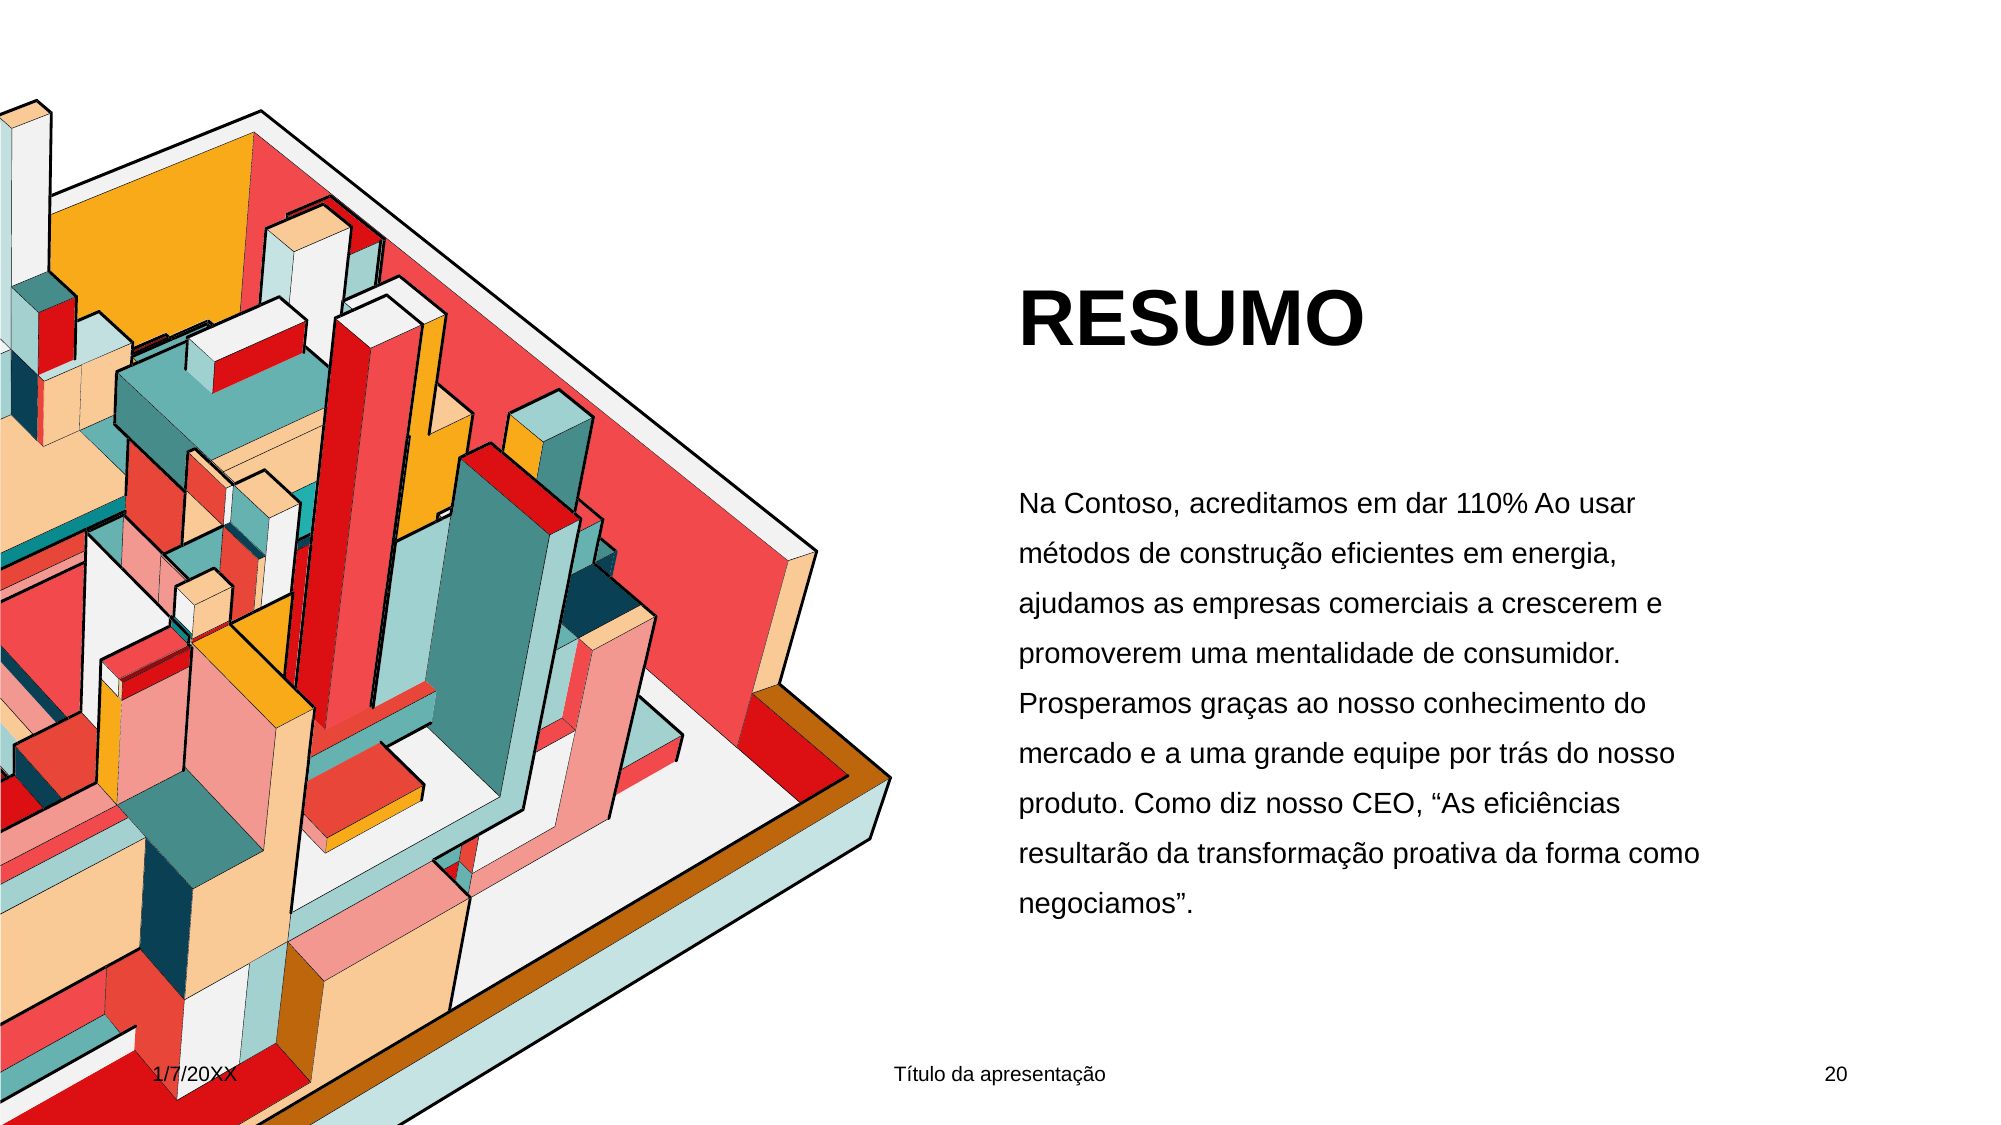

# RESUMO
Na Contoso, acreditamos em dar 110% Ao usar métodos de construção eficientes em energia, ajudamos as empresas comerciais a crescerem e promoverem uma mentalidade de consumidor. Prosperamos graças ao nosso conhecimento do mercado e a uma grande equipe por trás do nosso produto. Como diz nosso CEO, “As eficiências resultarão da transformação proativa da forma como negociamos”.

1/7/20XX
Título da apresentação
20